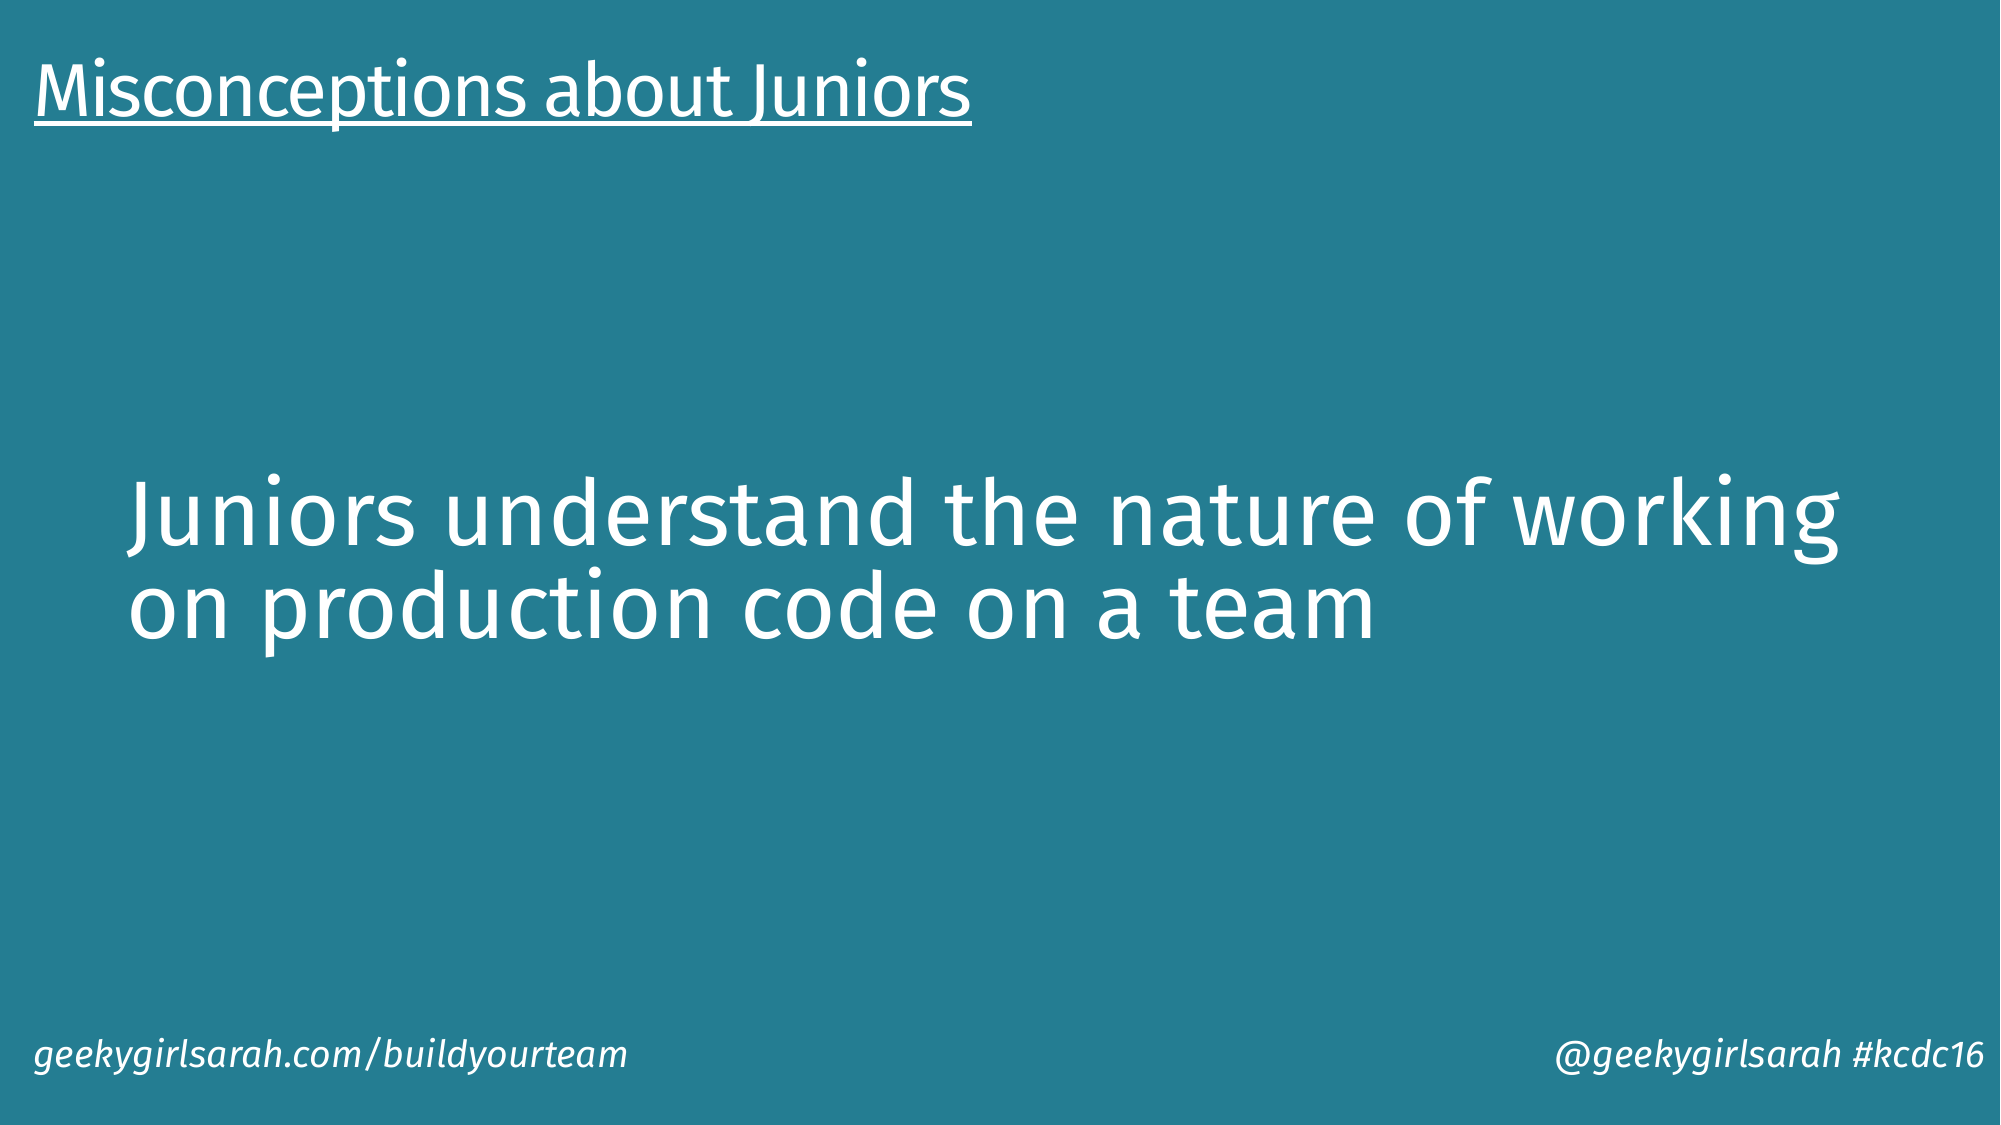

# Misconceptions about Juniors
Juniors understand the nature of working on production code on a team